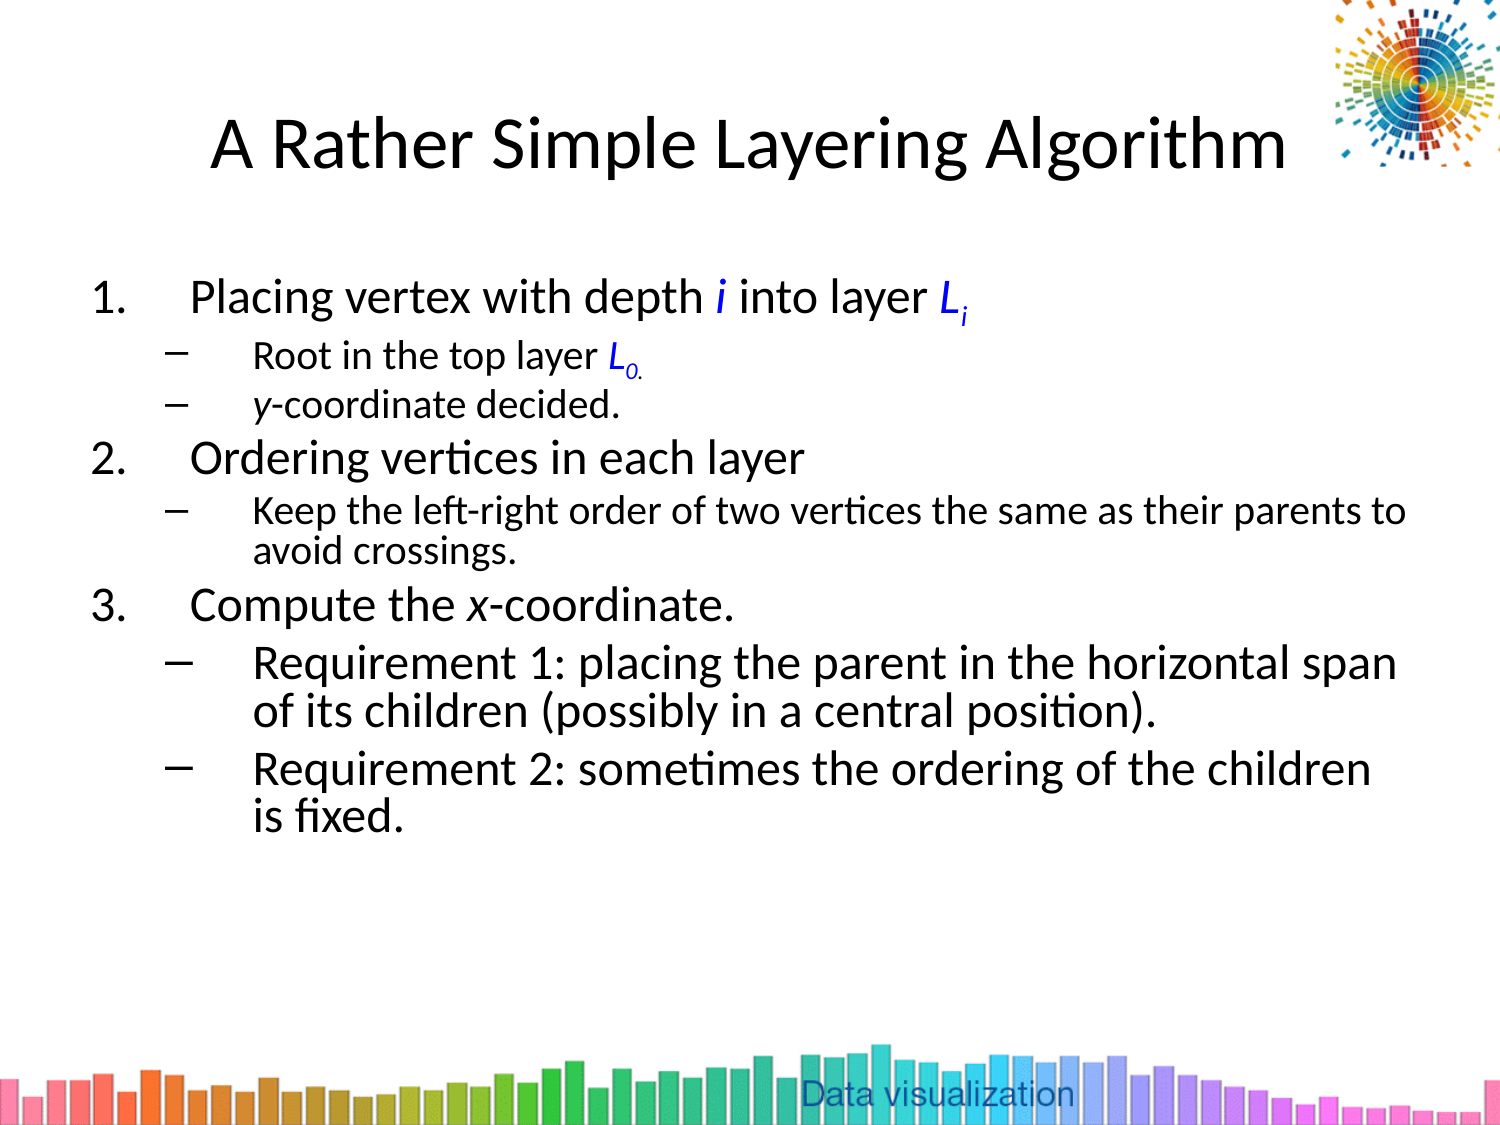

# A Rather Simple Layering Algorithm
Placing vertex with depth i into layer Li
Root in the top layer L0.
y-coordinate decided.
Ordering vertices in each layer
Keep the left-right order of two vertices the same as their parents to avoid crossings.
Compute the x-coordinate.
Requirement 1: placing the parent in the horizontal span of its children (possibly in a central position).
Requirement 2: sometimes the ordering of the children is fixed.